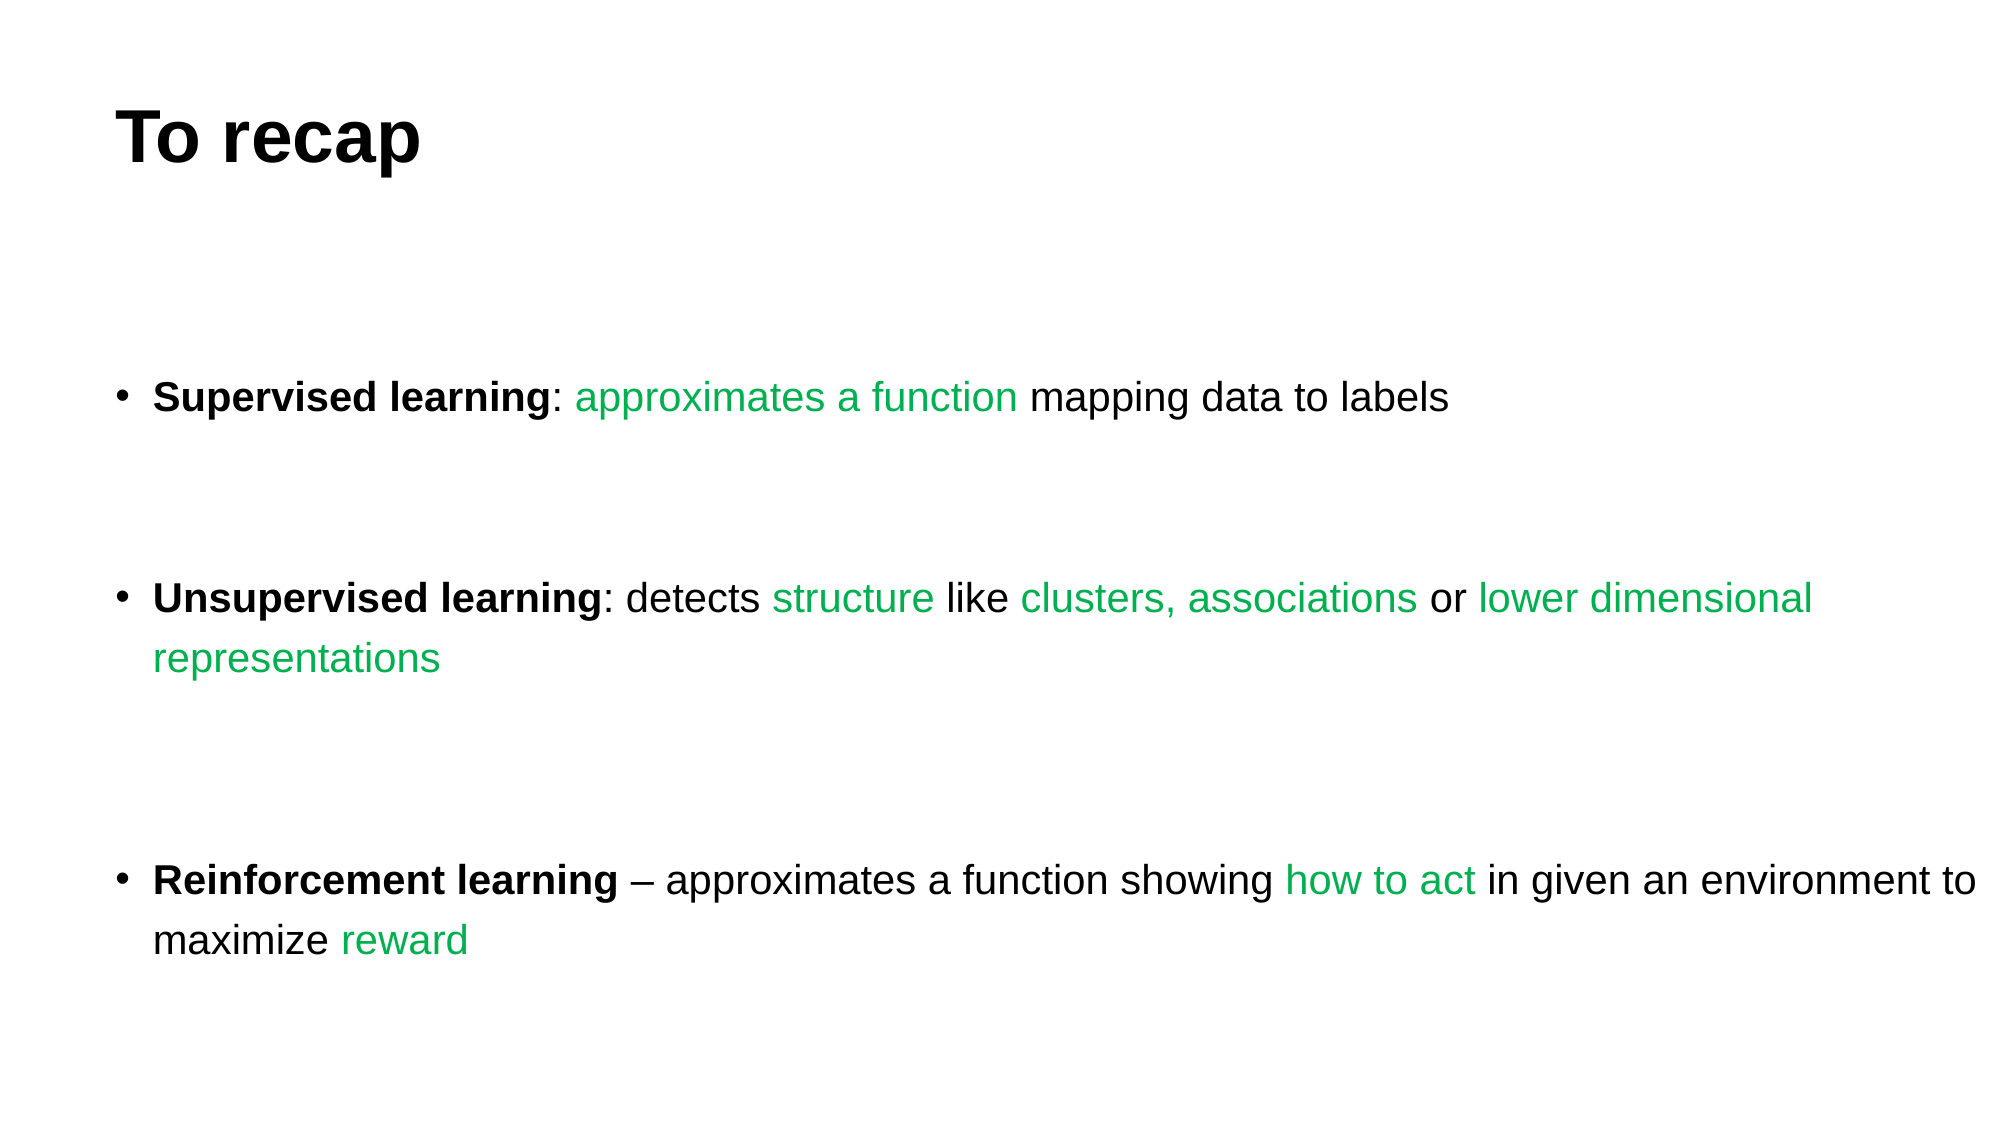

# To recap

Supervised learning: approximates a function mapping data to labels
Unsupervised learning: detects structure like clusters, associations or lower dimensional representations

Reinforcement learning – approximates a function showing how to act in given an environment to maximize reward